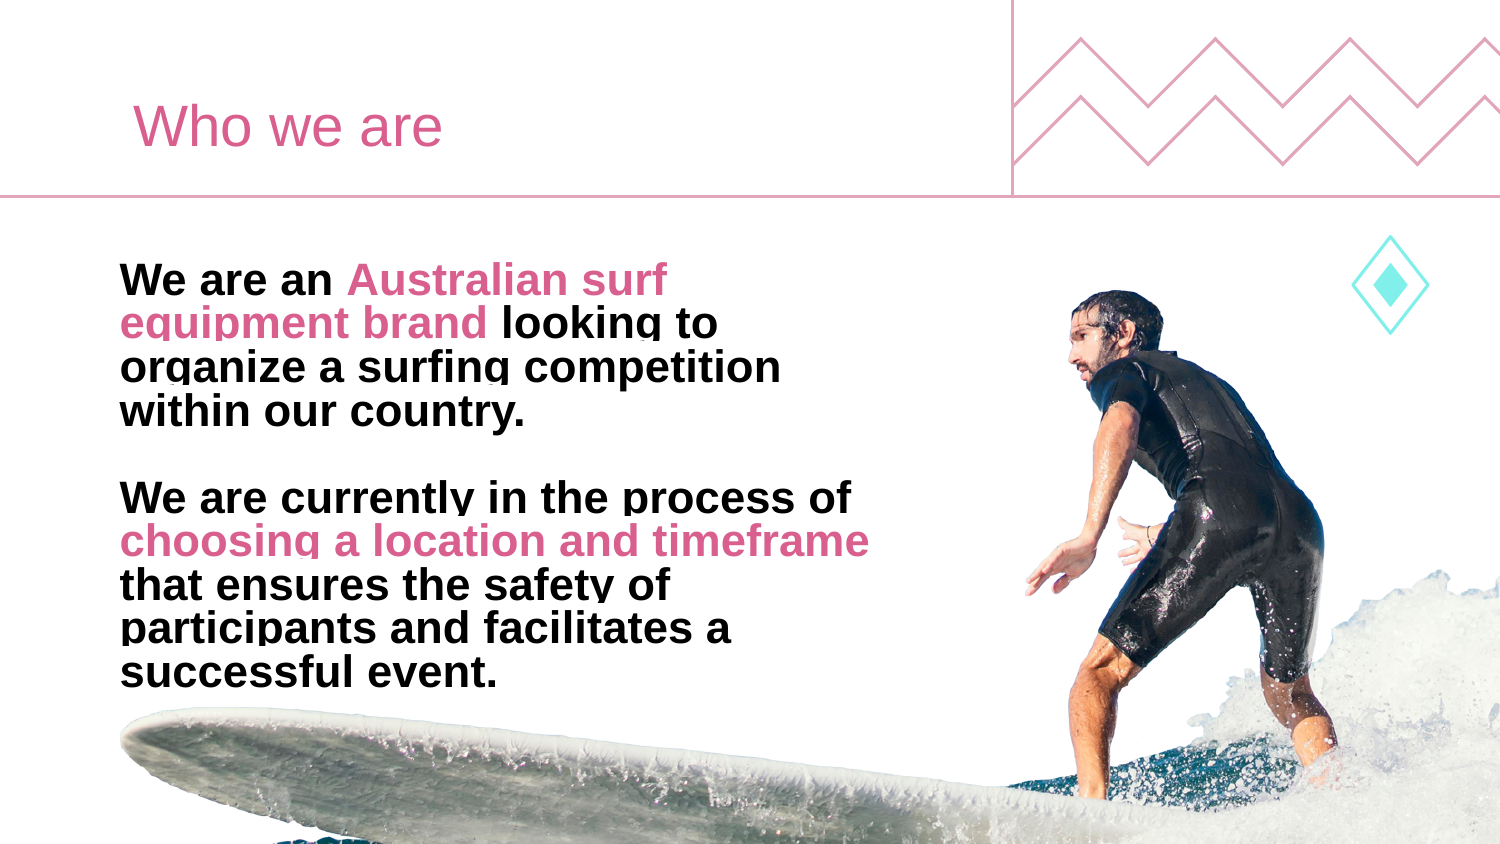

# Who we are

We are an Australian surf equipment brand looking to organize a surfing competition within our country.

We are currently in the process of choosing a location and timeframe that ensures the safety of participants and facilitates a successful event.